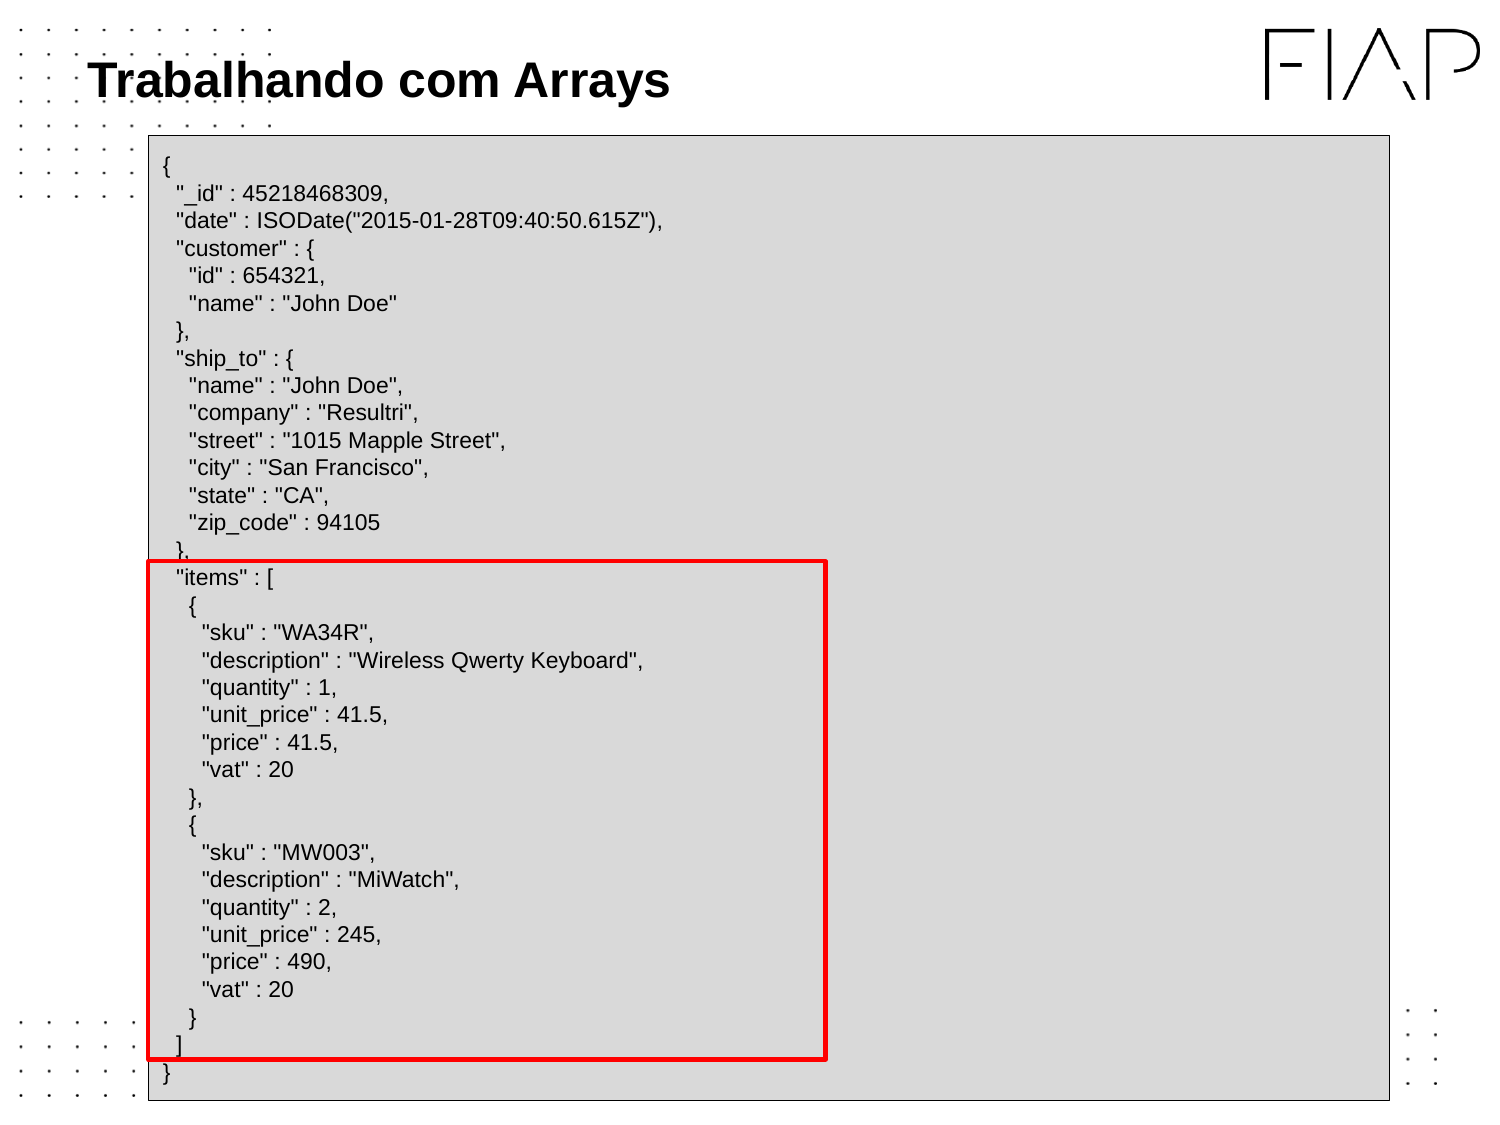

# Trabalhando com Arrays
{
  "_id" : 45218468309,
  "date" : ISODate("2015-01-28T09:40:50.615Z"),
  "customer" : {
    "id" : 654321,
    "name" : "John Doe"
  },
  "ship_to" : {
    "name" : "John Doe",
    "company" : "Resultri",
    "street" : "1015 Mapple Street",
    "city" : "San Francisco",
    "state" : "CA",
    "zip_code" : 94105
  },
  "items" : [
    {
      "sku" : "WA34R",
      "description" : "Wireless Qwerty Keyboard",
      "quantity" : 1,
      "unit_price" : 41.5,
      "price" : 41.5,
      "vat" : 20
    },
    {
      "sku" : "MW003",
      "description" : "MiWatch",
      "quantity" : 2,
      "unit_price" : 245,
      "price" : 490,
      "vat" : 20
    }
  ]
}